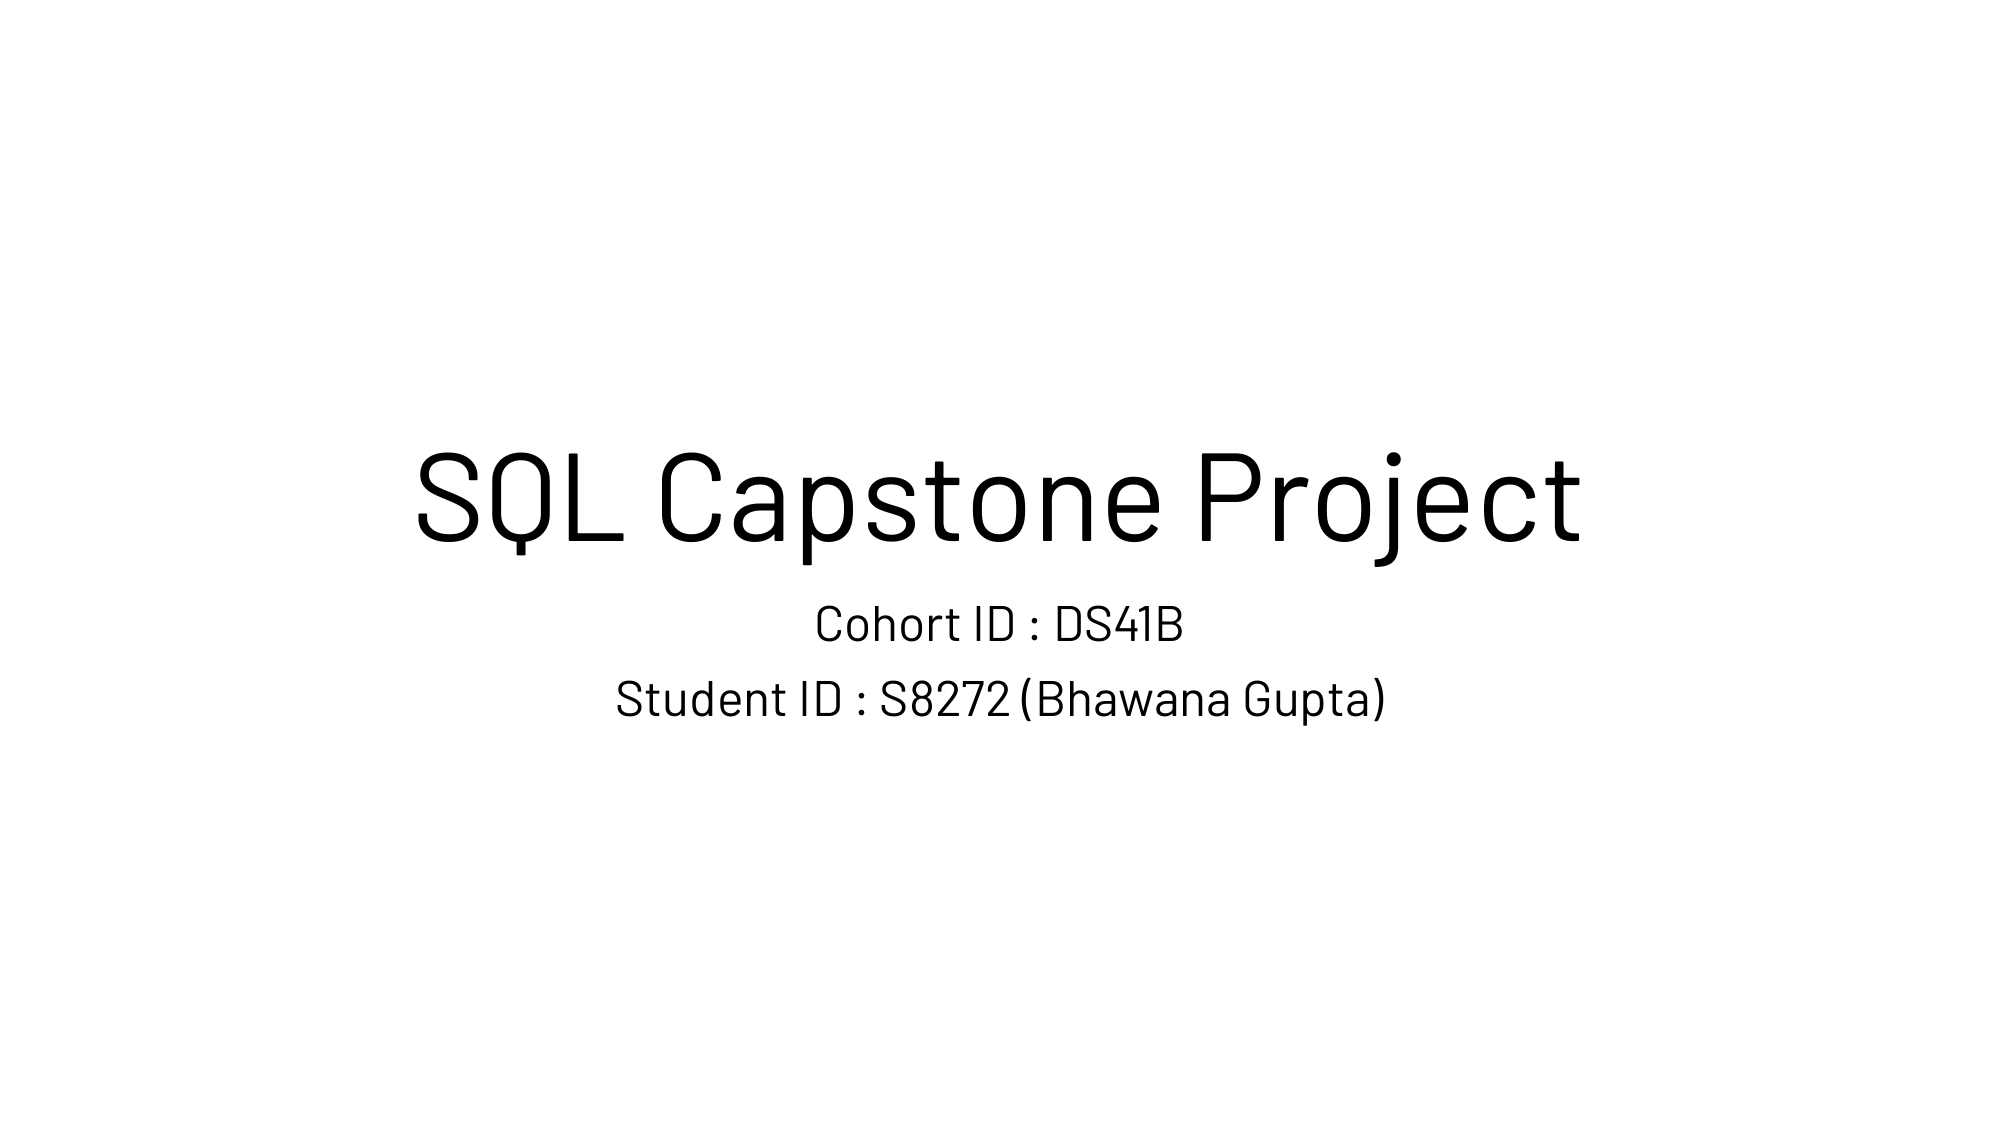

# SQL Capstone Project
Cohort ID : DS41B
Student ID : S8272 (Bhawana Gupta)